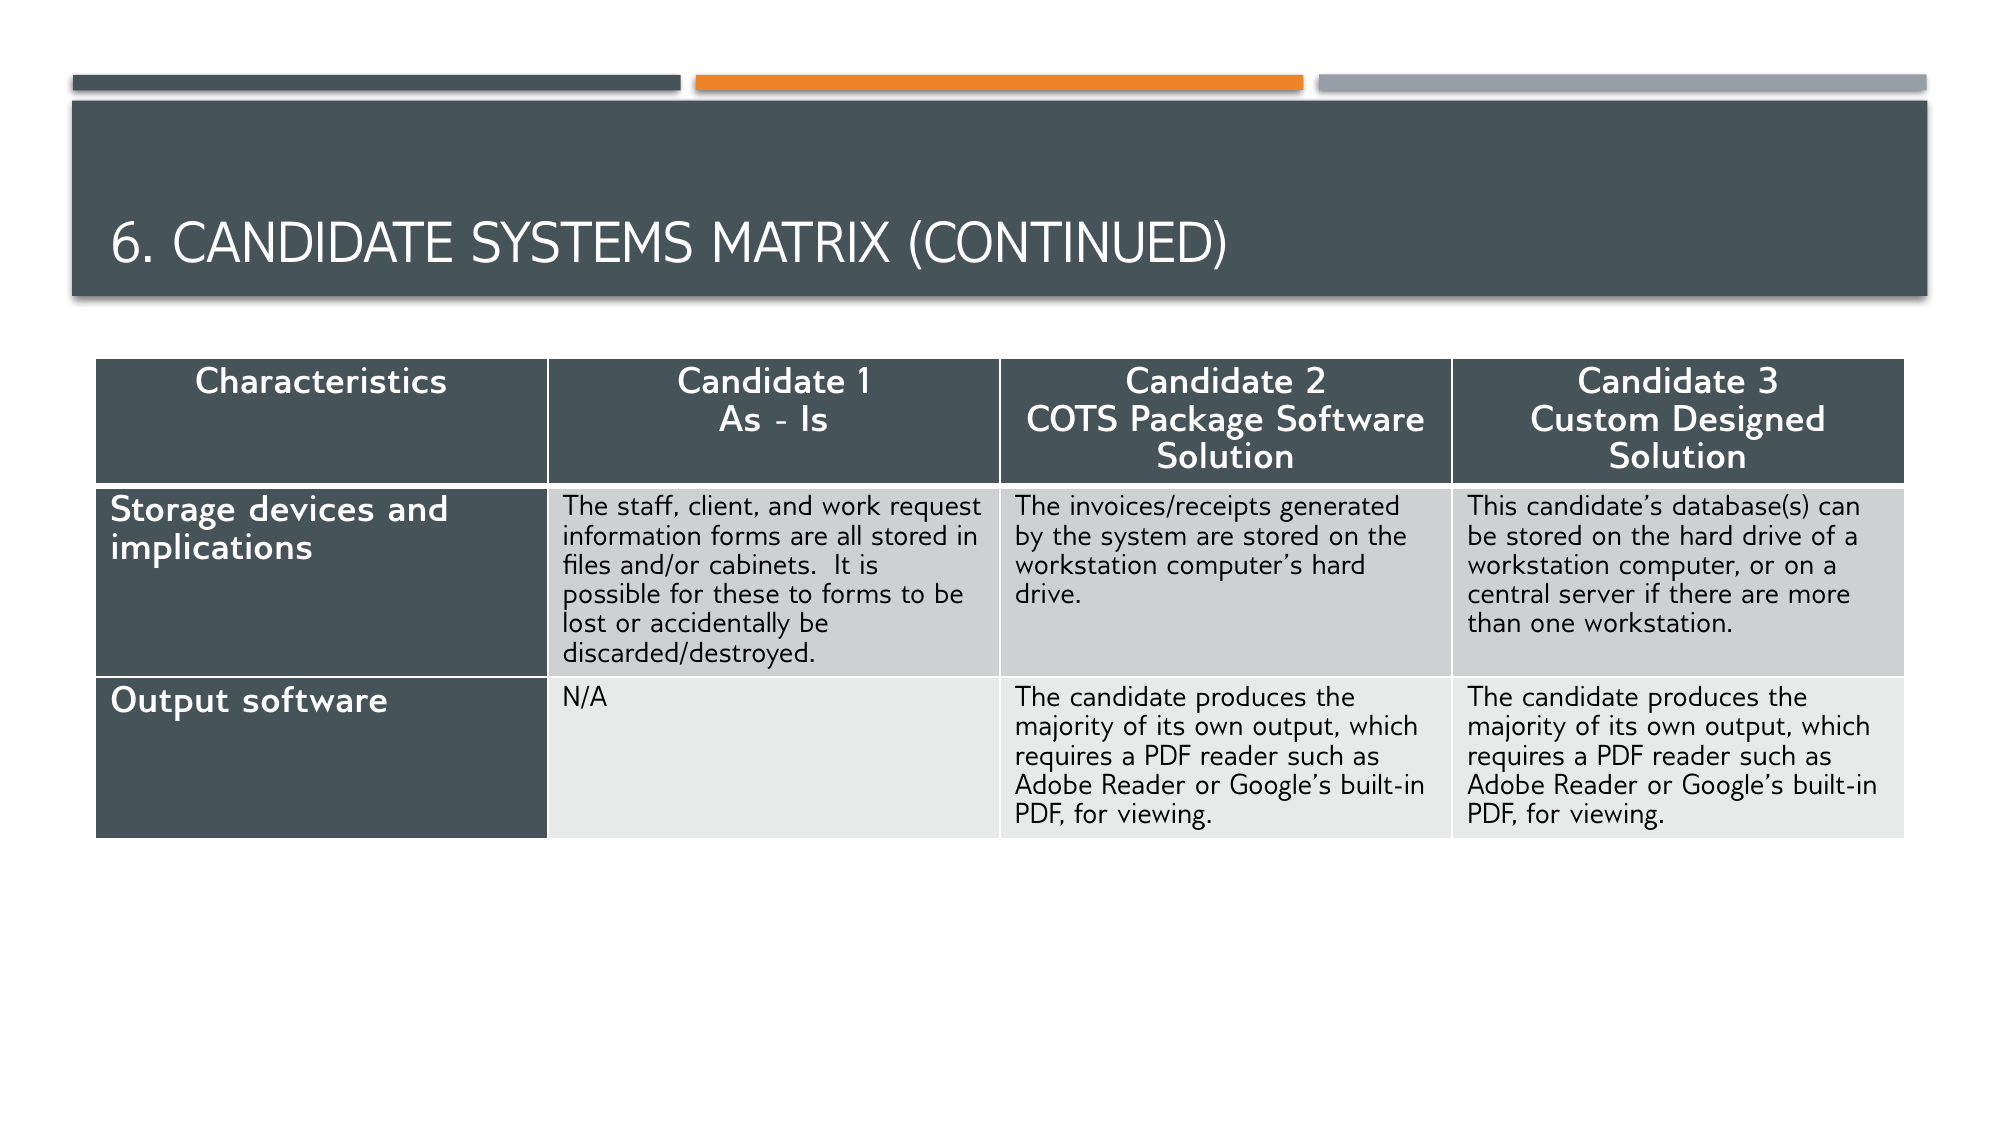

# 6. Candidate Systems Matrix (Continued)
| Characteristics | Candidate 1 As - Is | Candidate 2 COTS Package Software Solution | Candidate 3 Custom Designed Solution |
| --- | --- | --- | --- |
| Storage devices and implications | The staff, client, and work request information forms are all stored in files and/or cabinets. It is possible for these to forms to be lost or accidentally be discarded/destroyed. | The invoices/receipts generated by the system are stored on the workstation computer’s hard drive. | This candidate’s database(s) can be stored on the hard drive of a workstation computer, or on a central server if there are more than one workstation. |
| Output software | N/A | The candidate produces the majority of its own output, which requires a PDF reader such as Adobe Reader or Google’s built-in PDF, for viewing. | The candidate produces the majority of its own output, which requires a PDF reader such as Adobe Reader or Google’s built-in PDF, for viewing. |